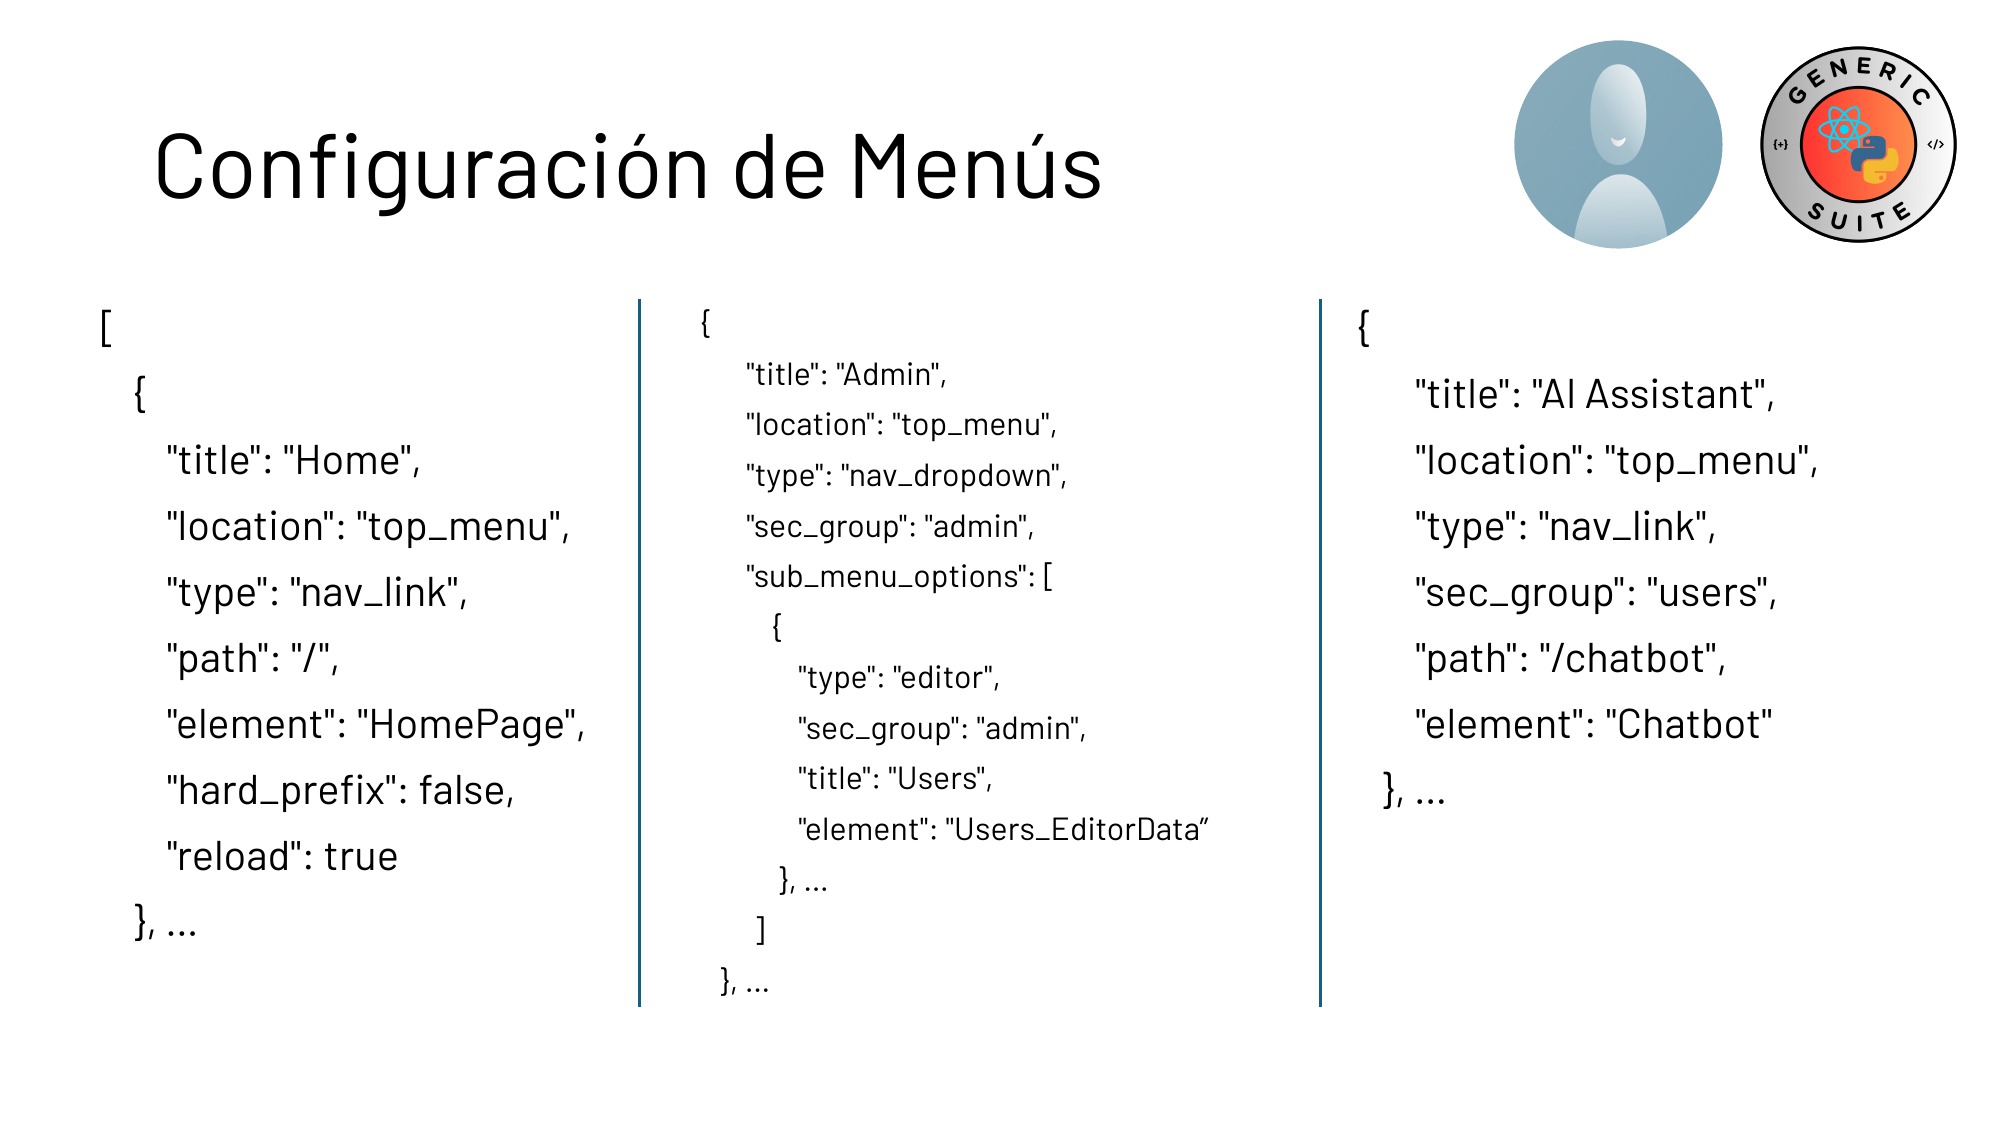

# Configuración de Menús
[
    {
        "title": "Home",
        "location": "top_menu",
        "type": "nav_link",
        "path": "/",
        "element": "HomePage",
        "hard_prefix": false,
        "reload": true
    }, …

 {
        "title": "Admin",
        "location": "top_menu",
        "type": "nav_dropdown",
        "sec_group": "admin",
        "sub_menu_options": [
            {
                "type": "editor",
                "sec_group": "admin",
                "title": "Users",
                "element": "Users_EditorData”
             }, …
         ]
    }, …

 {
        "title": "AI Assistant",
        "location": "top_menu",
        "type": "nav_link",
        "sec_group": "users",
        "path": "/chatbot",
        "element": "Chatbot"
    }, …